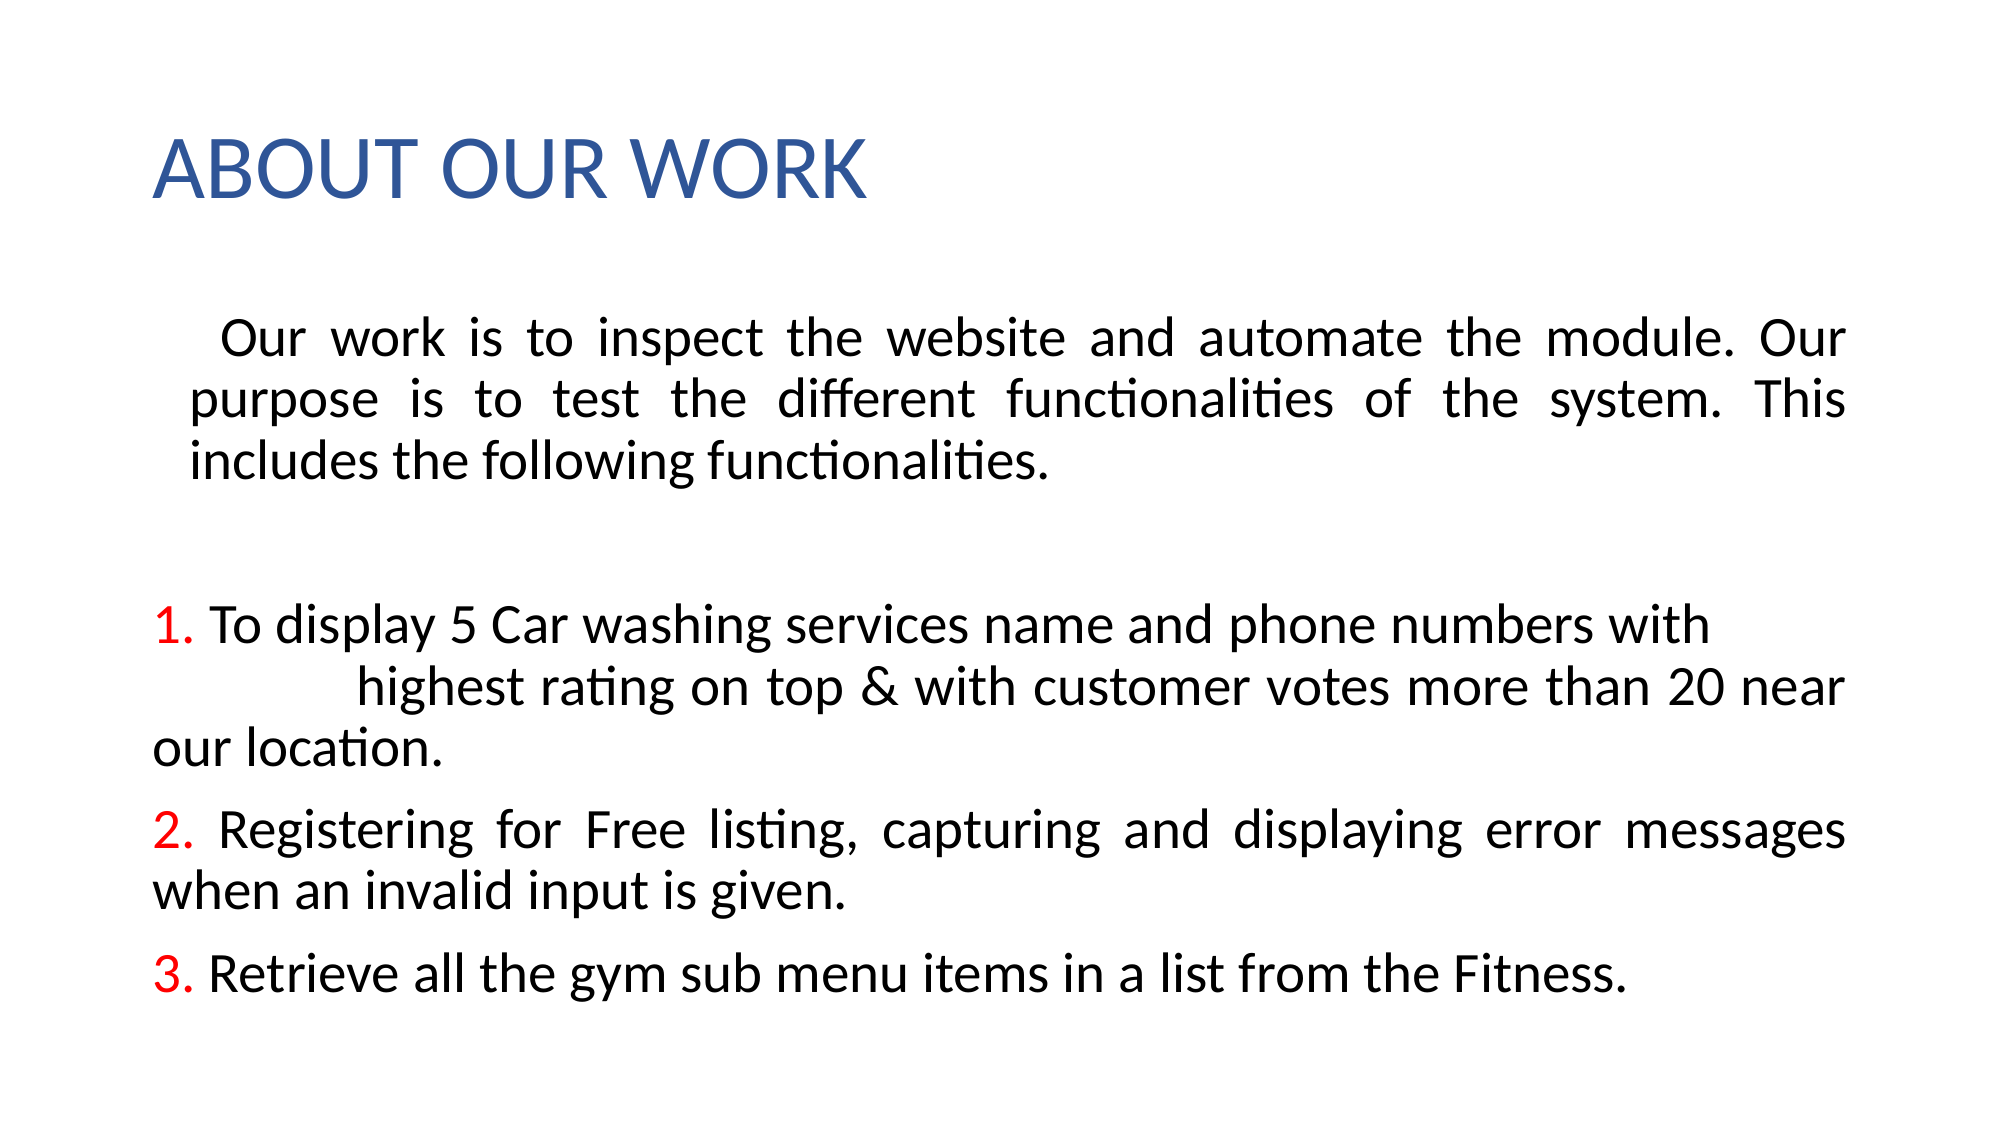

# ABOUT OUR WORK
   Our work is to inspect the website and automate the module. Our purpose is to test the different functionalities of the system. This includes the following functionalities.

1. To display 5 Car washing services name and phone numbers with                        highest rating on top & with customer votes more than 20 near our location.
2. Registering for Free listing, capturing and displaying error messages when an invalid input is given.
3. Retrieve all the gym sub menu items in a list from the Fitness.